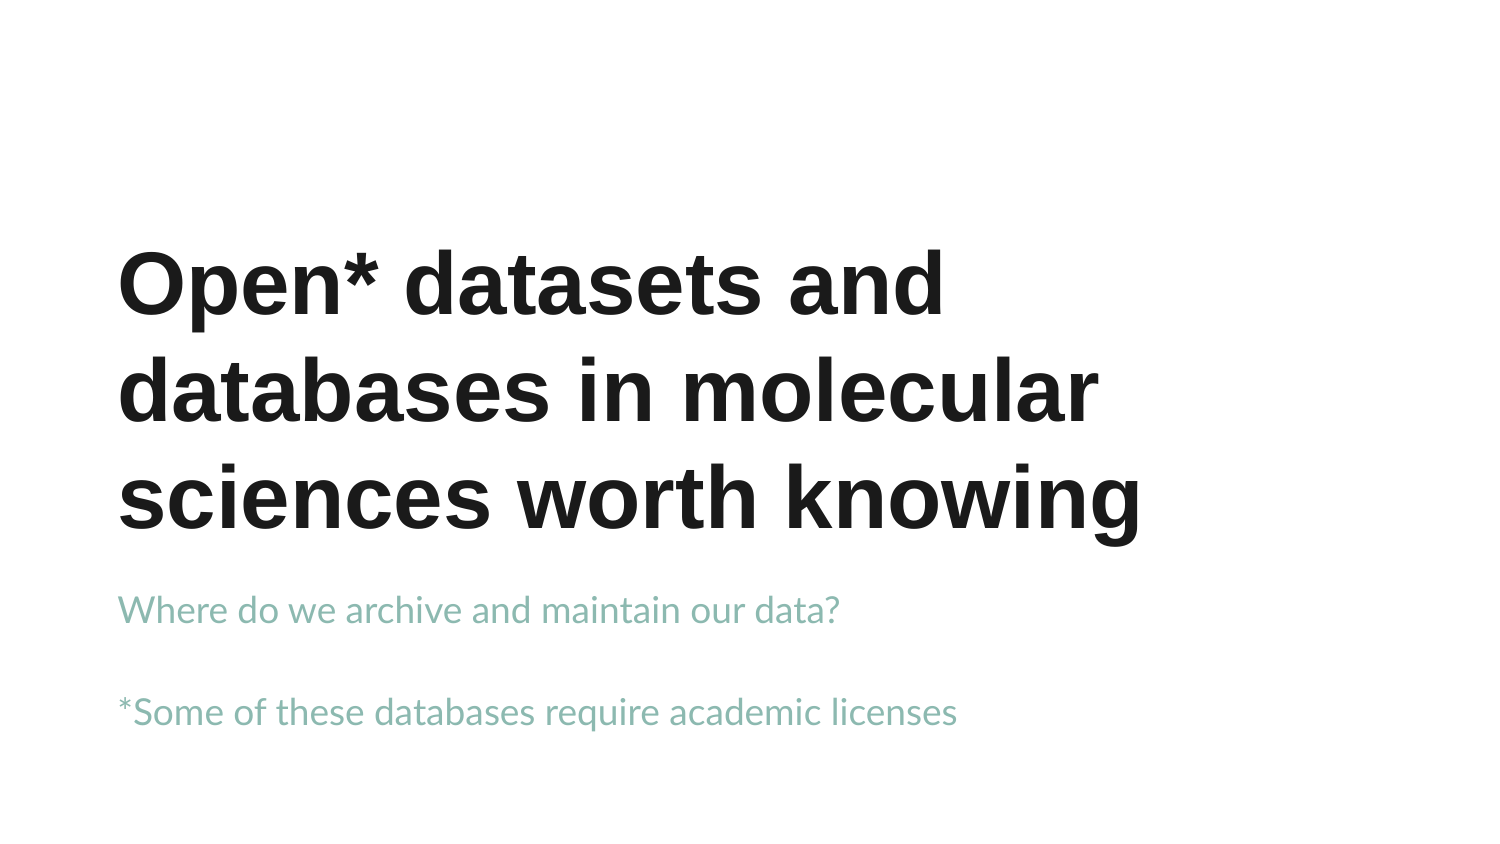

# Open* datasets and databases in molecular sciences worth knowing
Where do we archive and maintain our data?

*Some of these databases require academic licenses